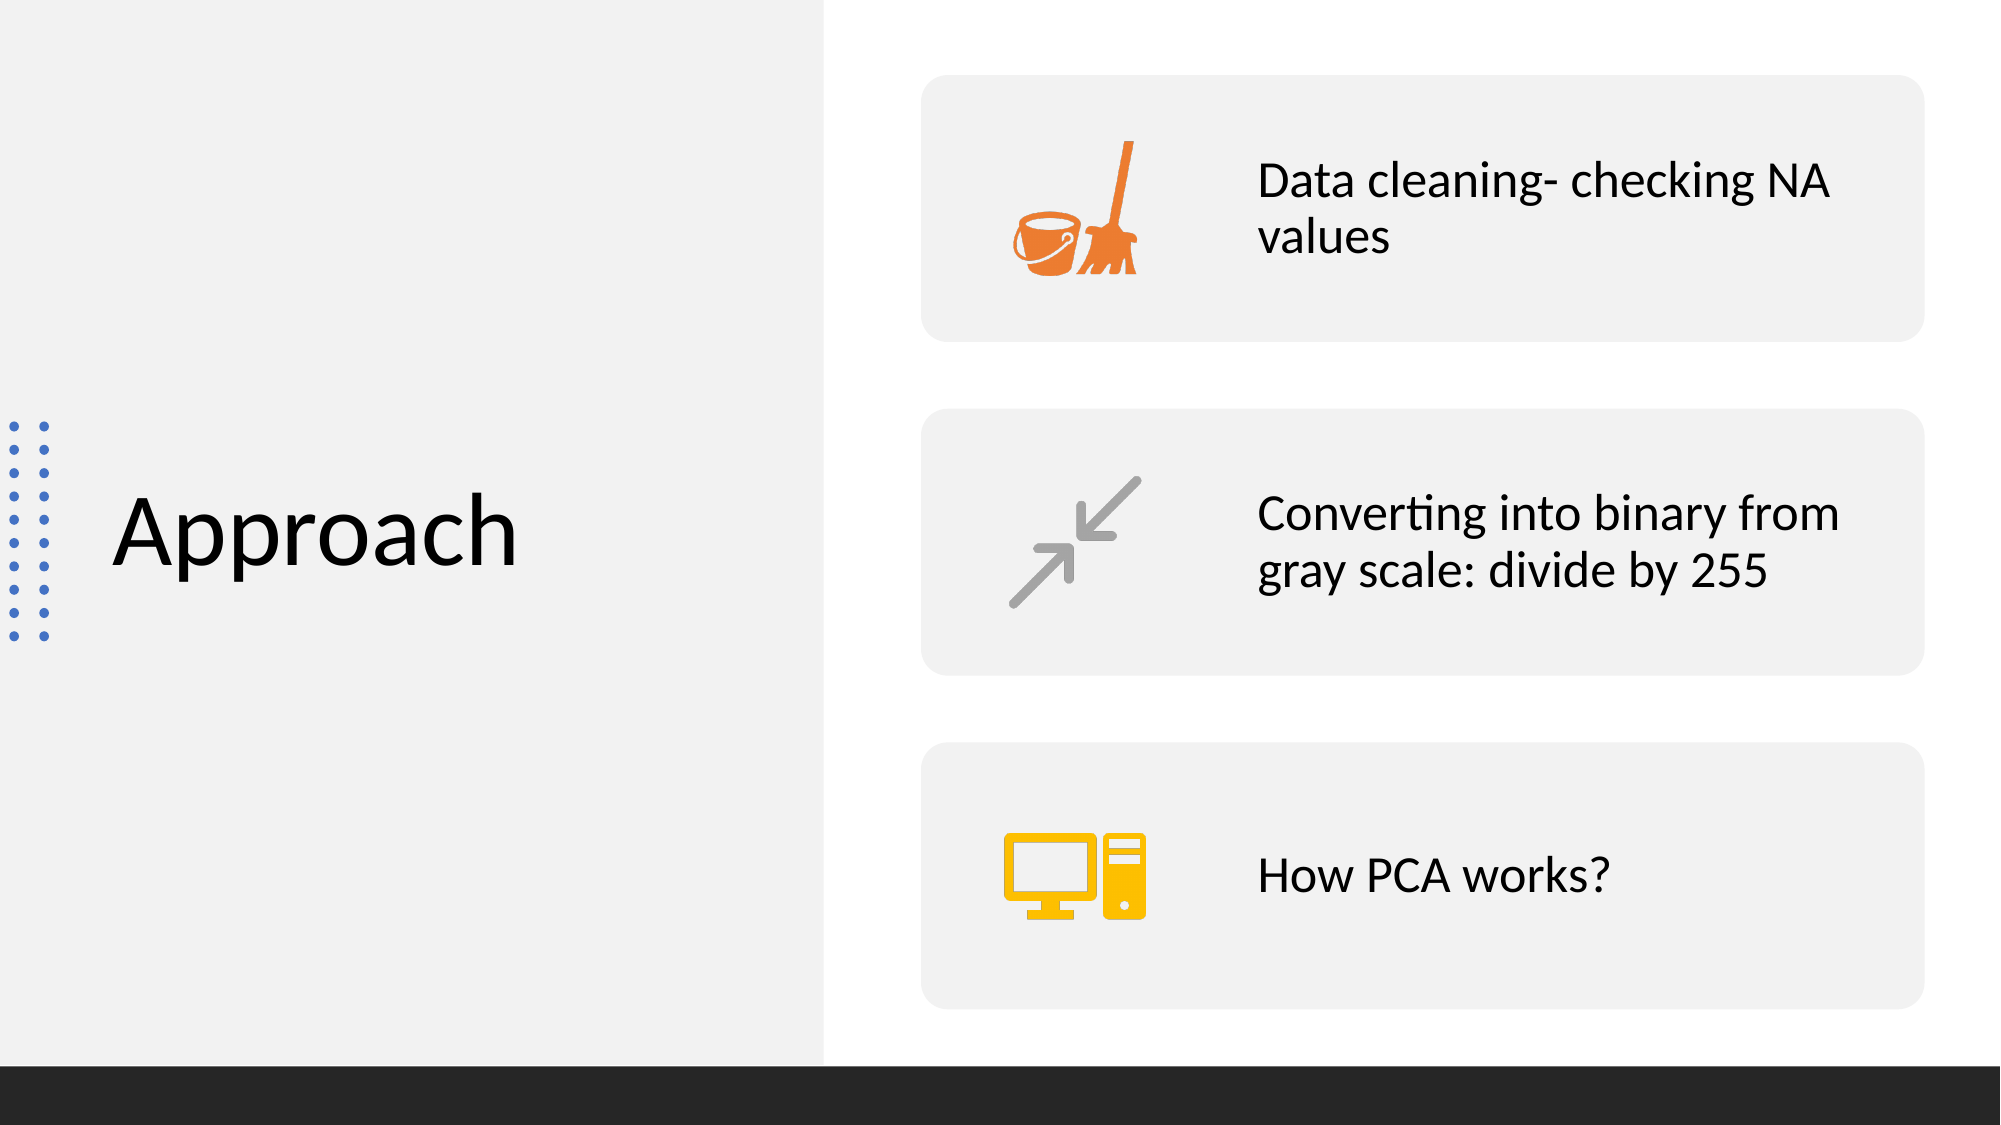

Data cleaning- checking NA values
Converting into binary from gray scale: divide by 255
How PCA works?
# Approach